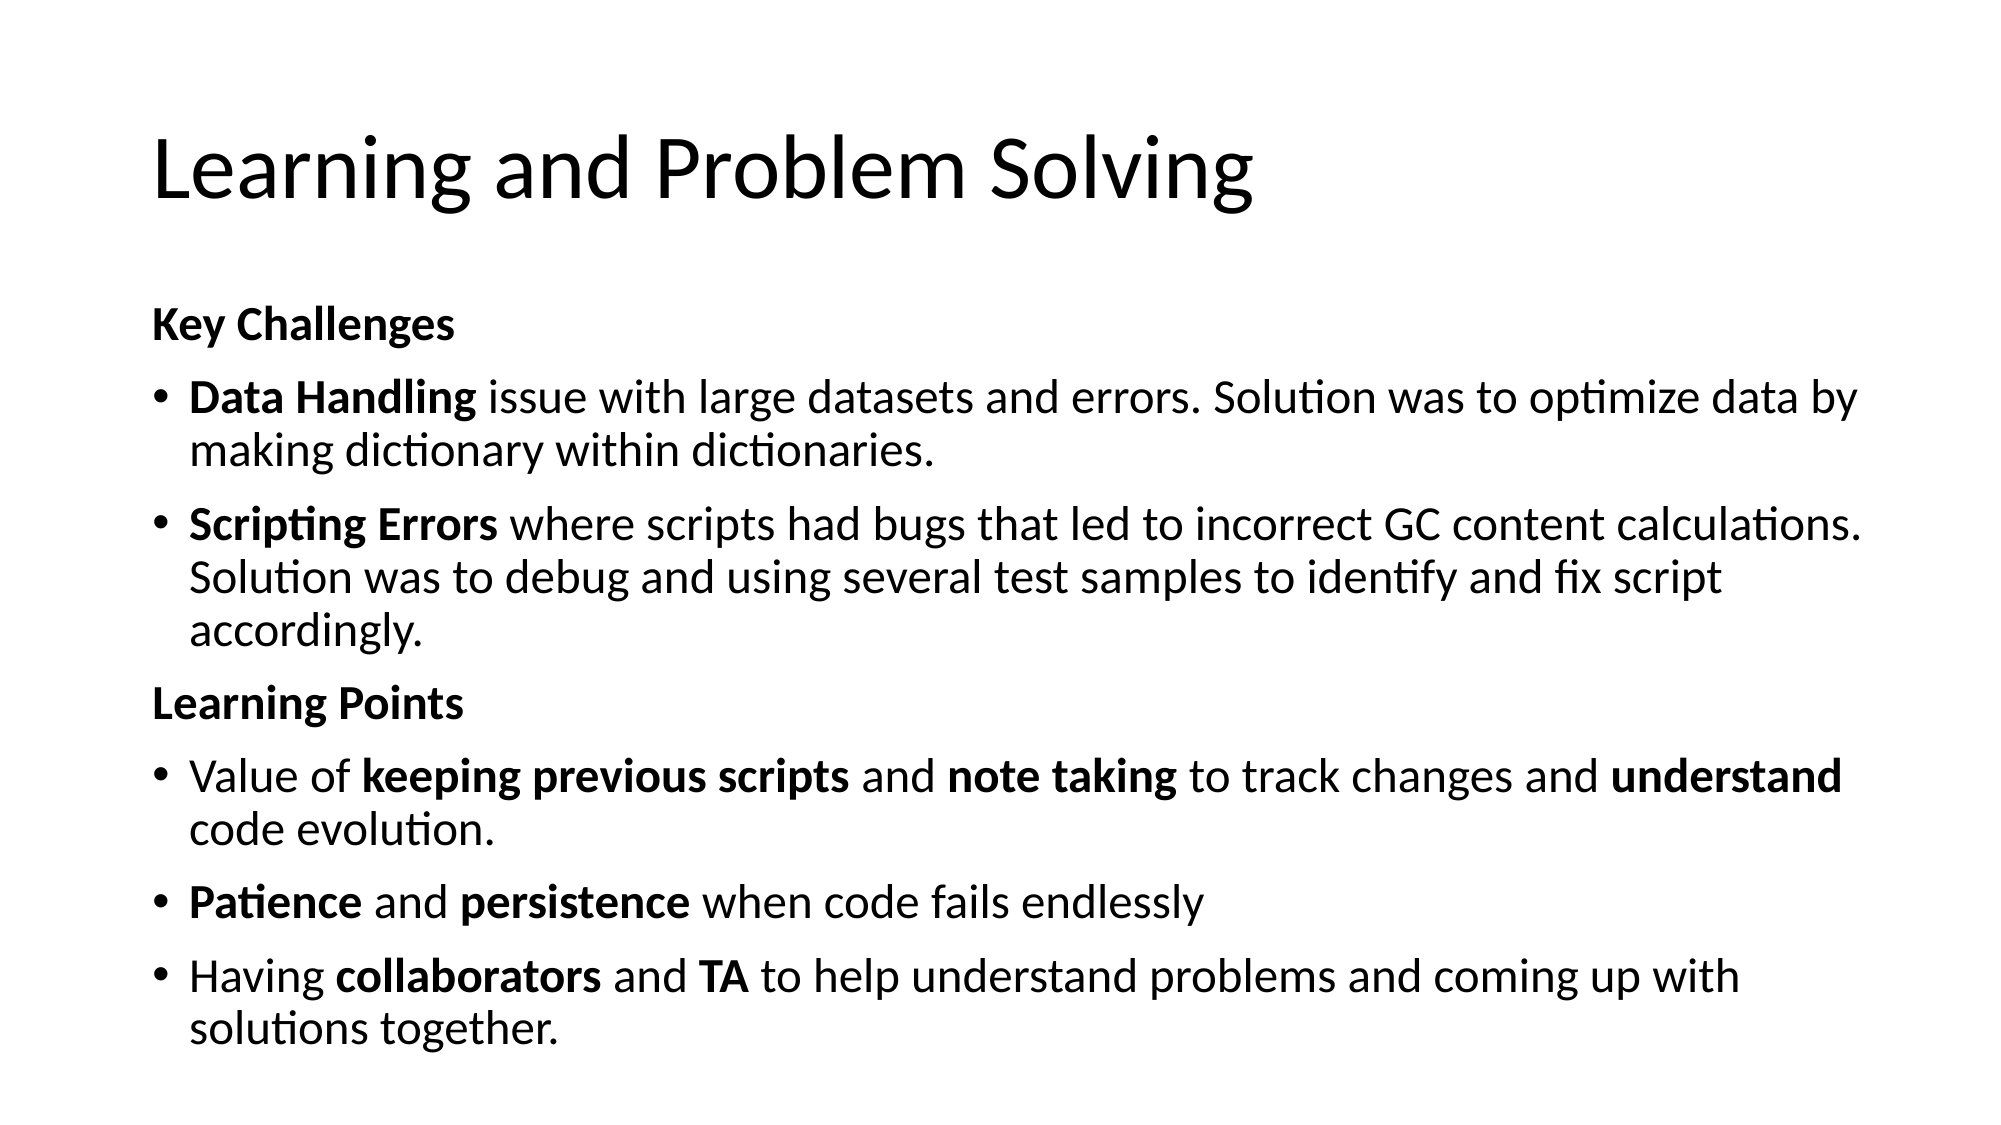

# Learning and Problem Solving
Key Challenges
Data Handling issue with large datasets and errors. Solution was to optimize data by making dictionary within dictionaries.
Scripting Errors where scripts had bugs that led to incorrect GC content calculations. Solution was to debug and using several test samples to identify and fix script accordingly.
Learning Points
Value of keeping previous scripts and note taking to track changes and understand code evolution.
Patience and persistence when code fails endlessly
Having collaborators and TA to help understand problems and coming up with solutions together.